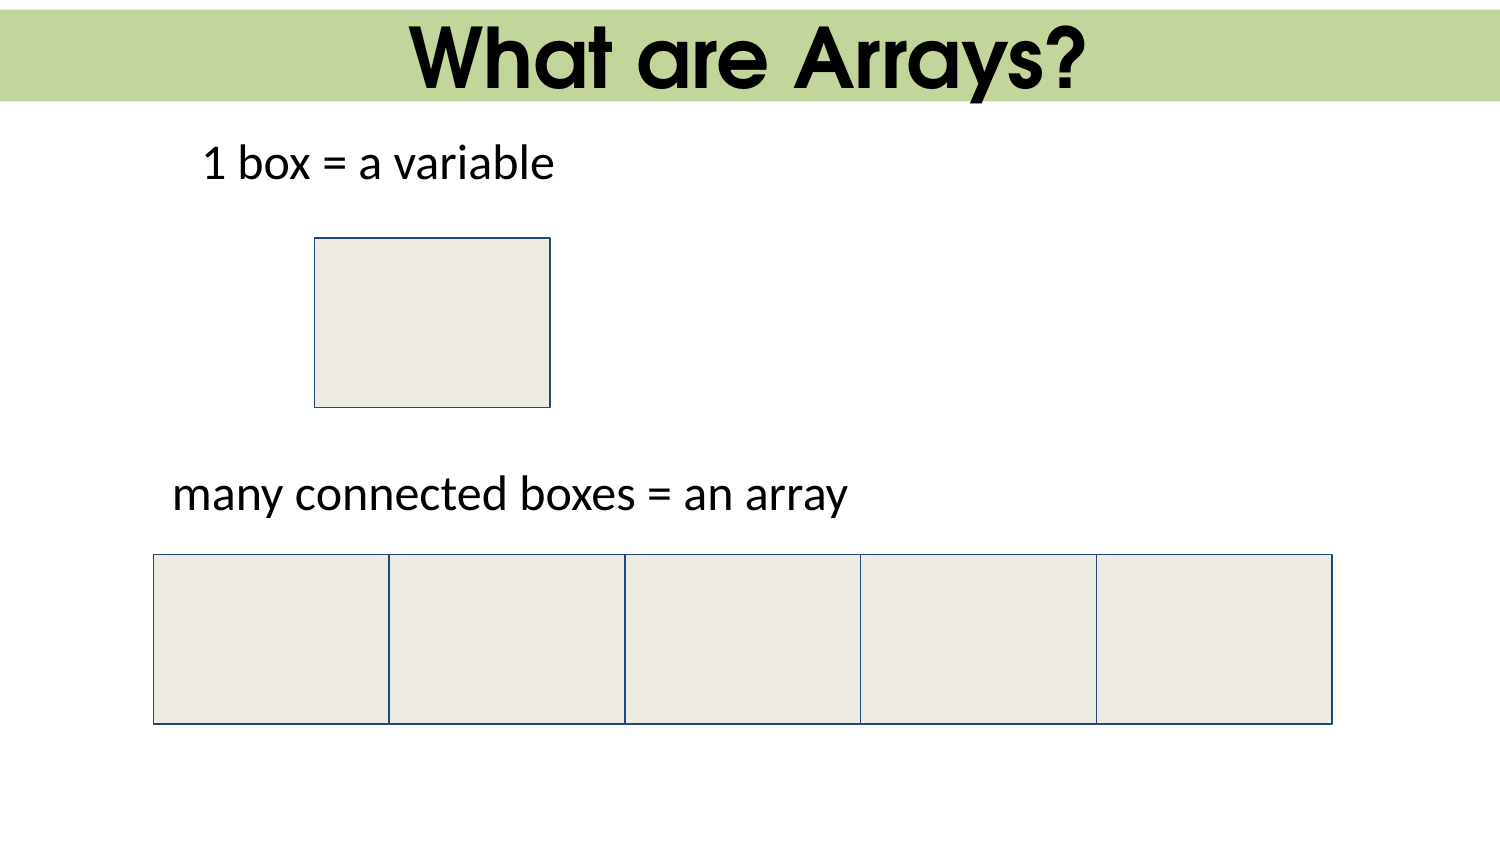

What are Arrays?
1 box = a variable

many connected boxes = an array